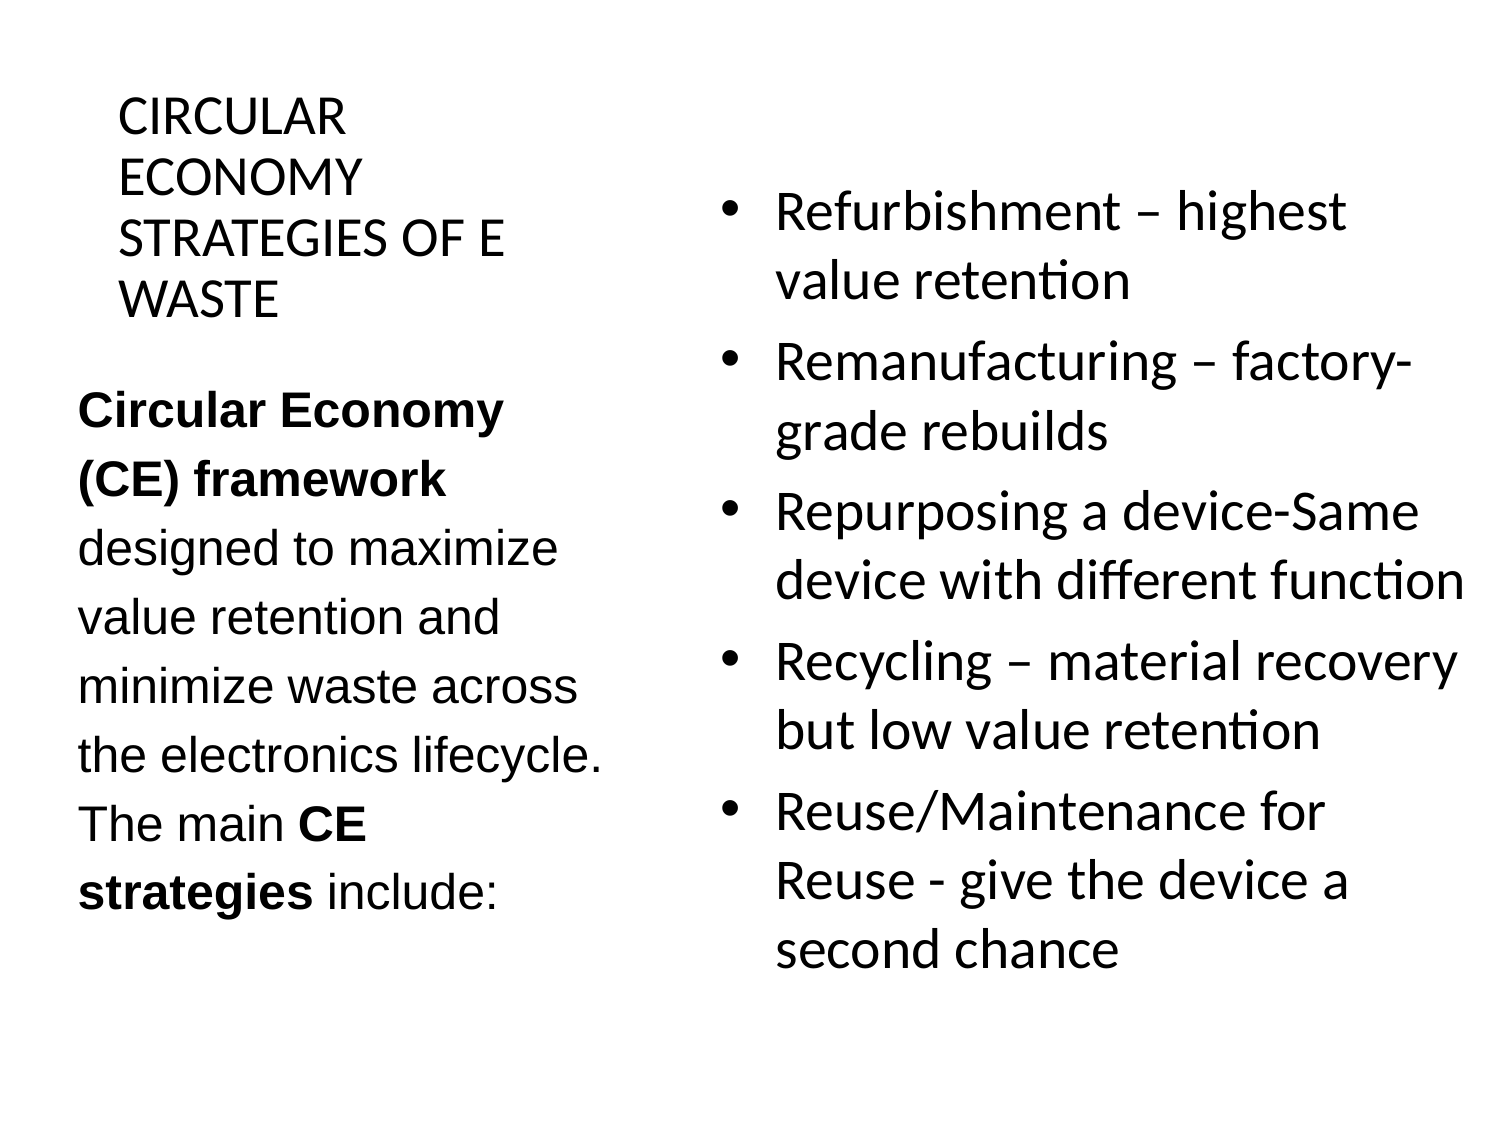

# CIRCULAR ECONOMY STRATEGIES OF E WASTE

Refurbishment – highest value retention
Remanufacturing – factory-grade rebuilds
Repurposing a device-Same device with different function
Recycling – material recovery but low value retention
Reuse/Maintenance for Reuse - give the device a second chance

Circular Economy (CE) framework designed to maximize value retention and minimize waste across the electronics lifecycle. The main CE strategies include: